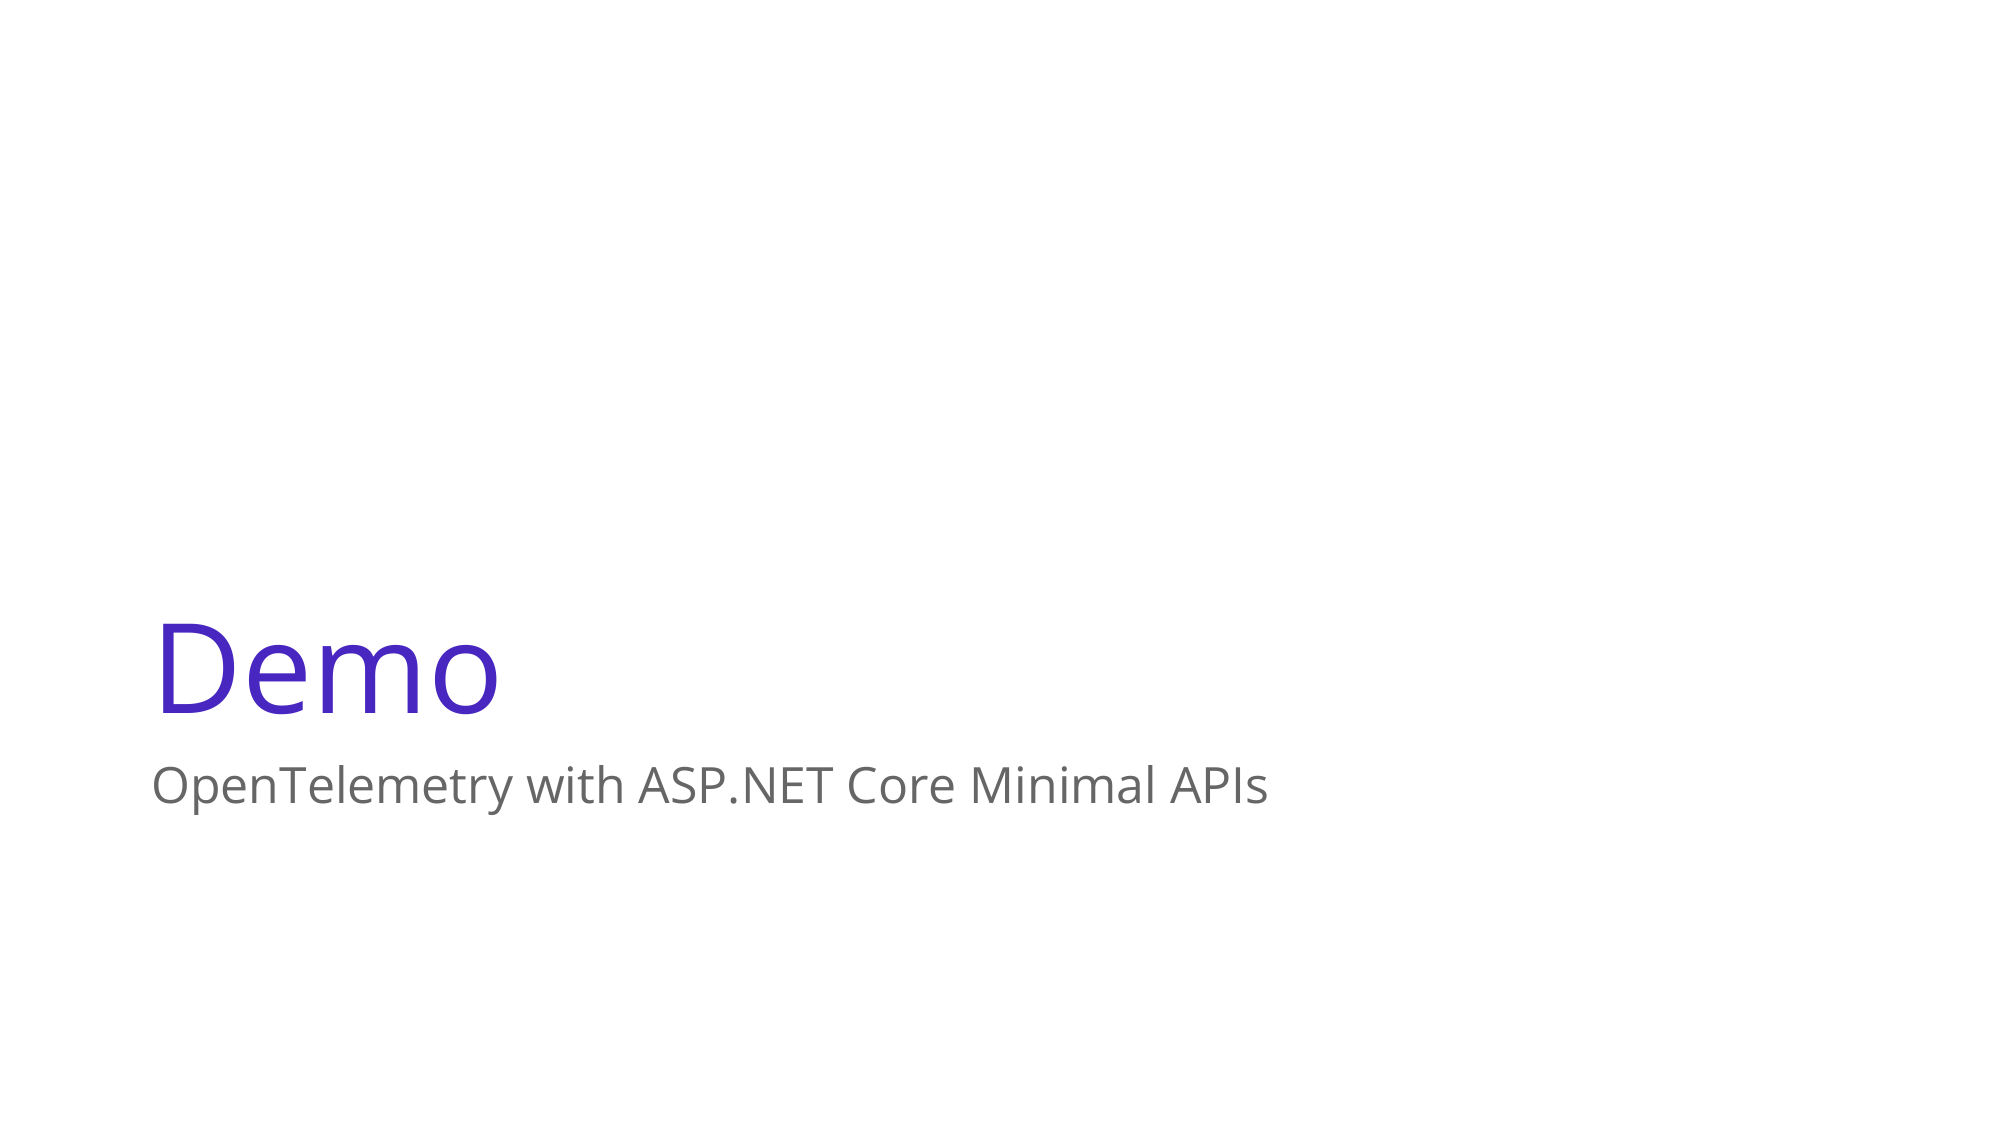

# Demo
OpenTelemetry with ASP.NET Core Minimal APIs